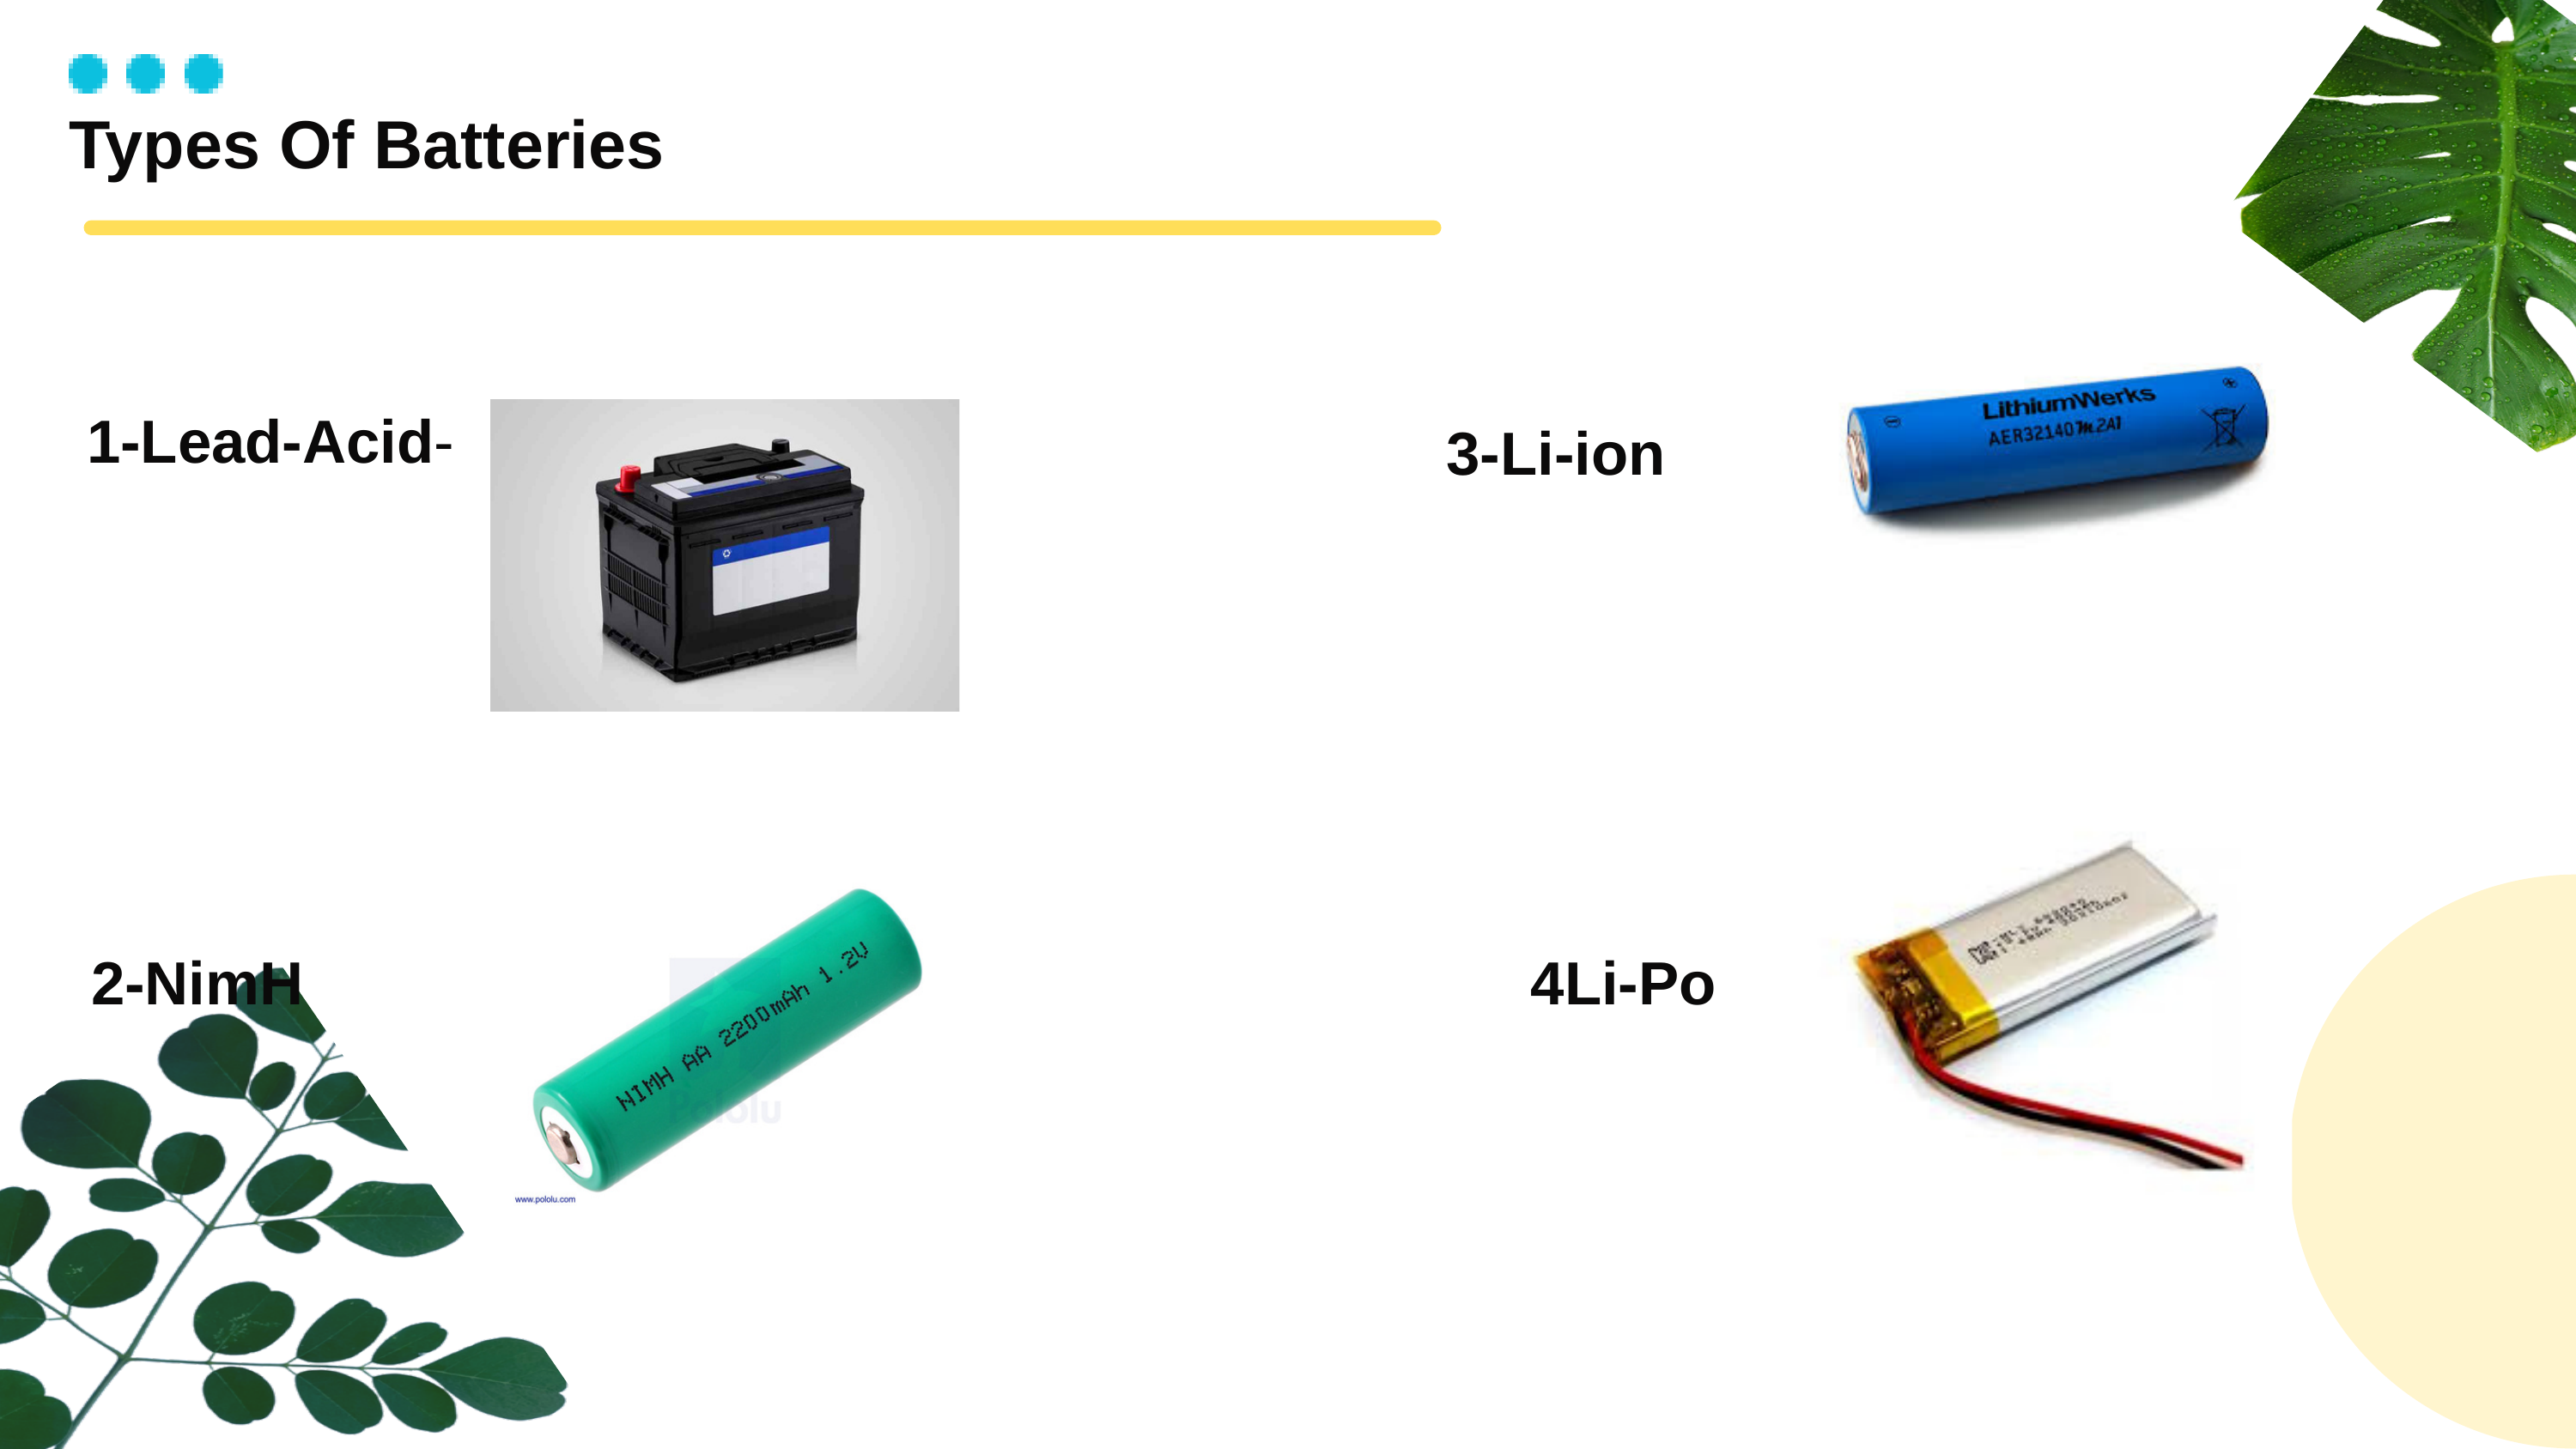

Types Of Batteries

1-Lead-Acid-

3-Li-ion

2-NimH
4Li-Po